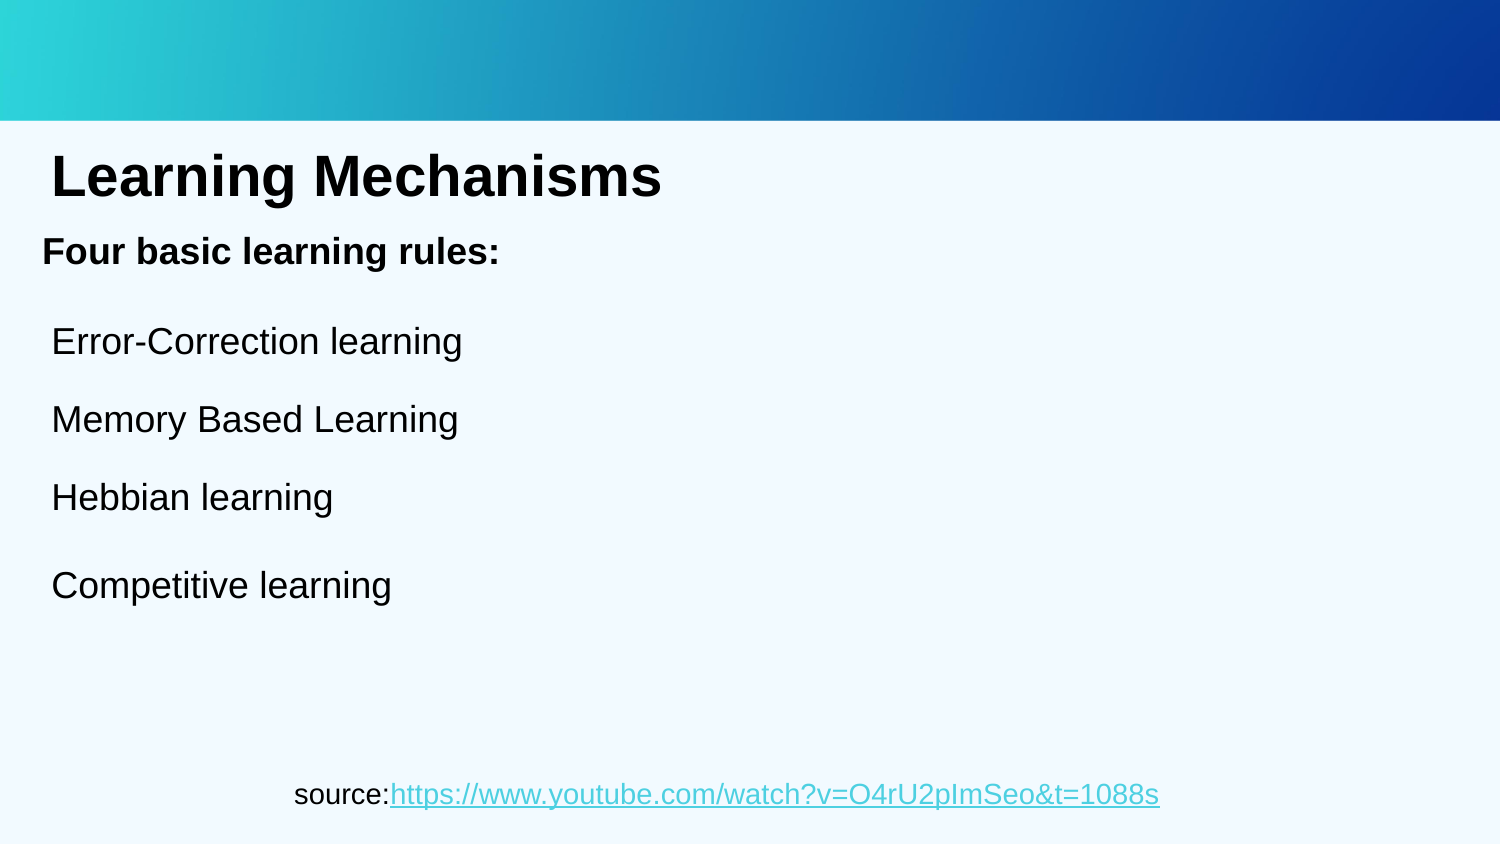

# Learning Mechanisms
Four basic learning rules:

Error-Correction learning
Memory Based Learning
Hebbian learning

Competitive learning
source:https://www.youtube.com/watch?v=O4rU2pImSeo&t=1088s